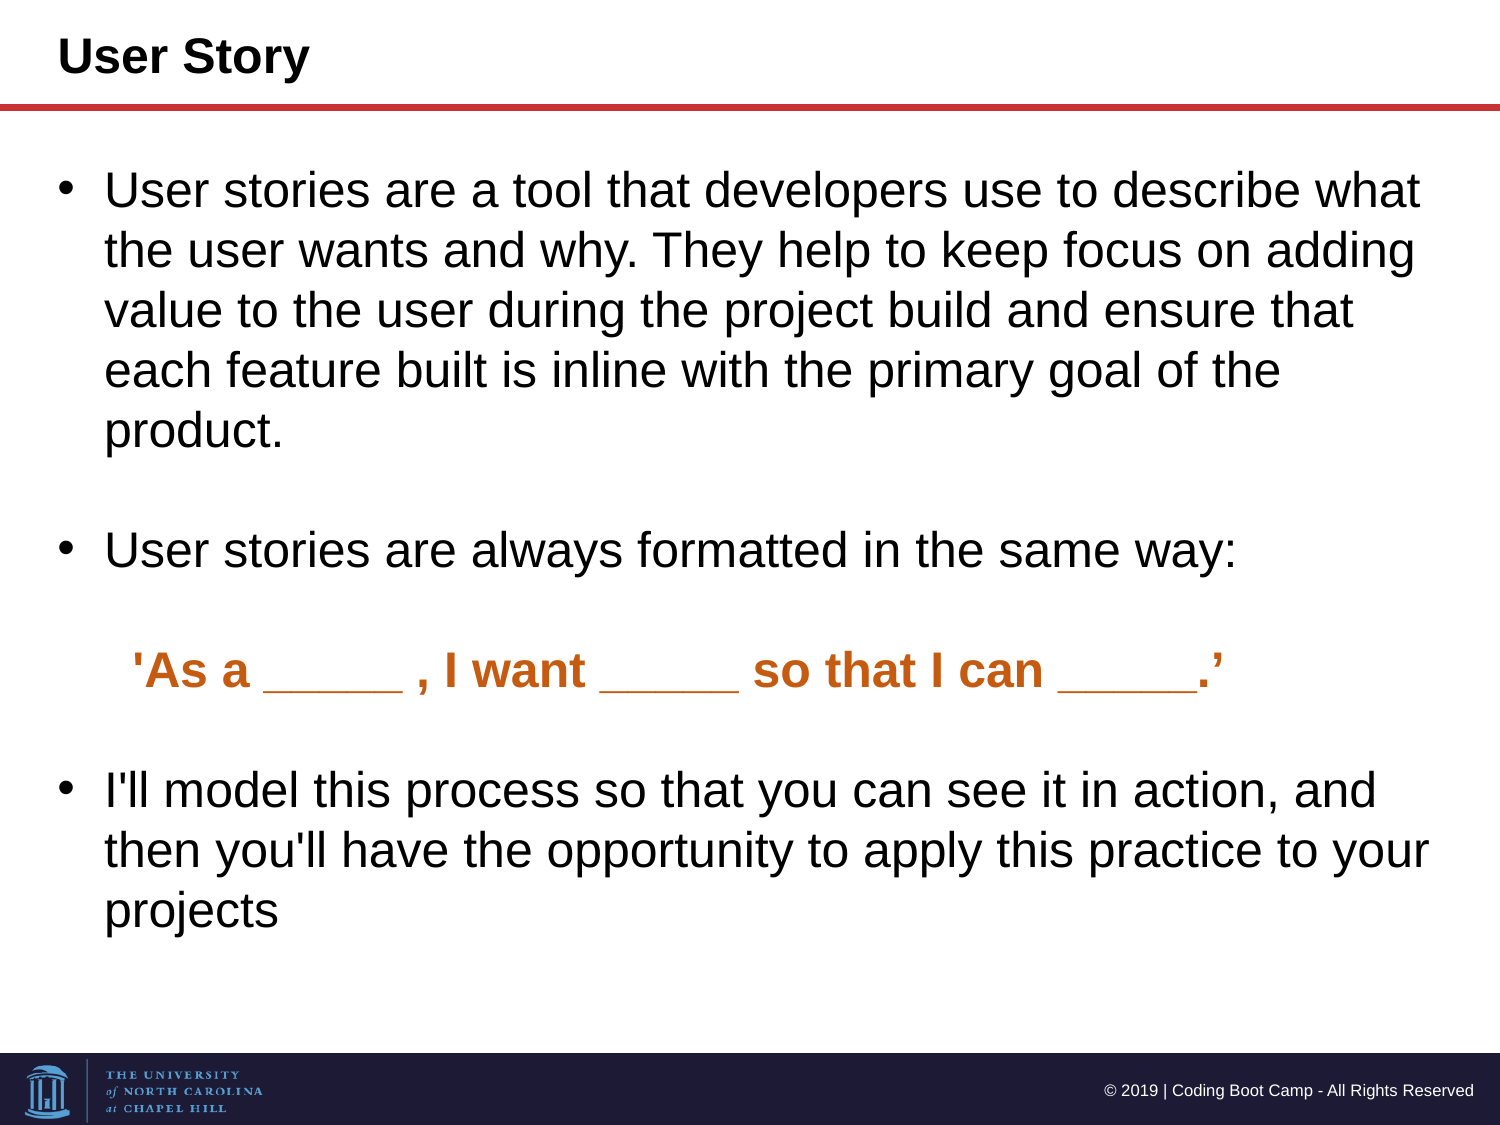

User Story
User stories are a tool that developers use to describe what the user wants and why. They help to keep focus on adding value to the user during the project build and ensure that each feature built is inline with the primary goal of the product.

User stories are always formatted in the same way:
'As a _____ , I want _____ so that I can _____.’

I'll model this process so that you can see it in action, and then you'll have the opportunity to apply this practice to your projects